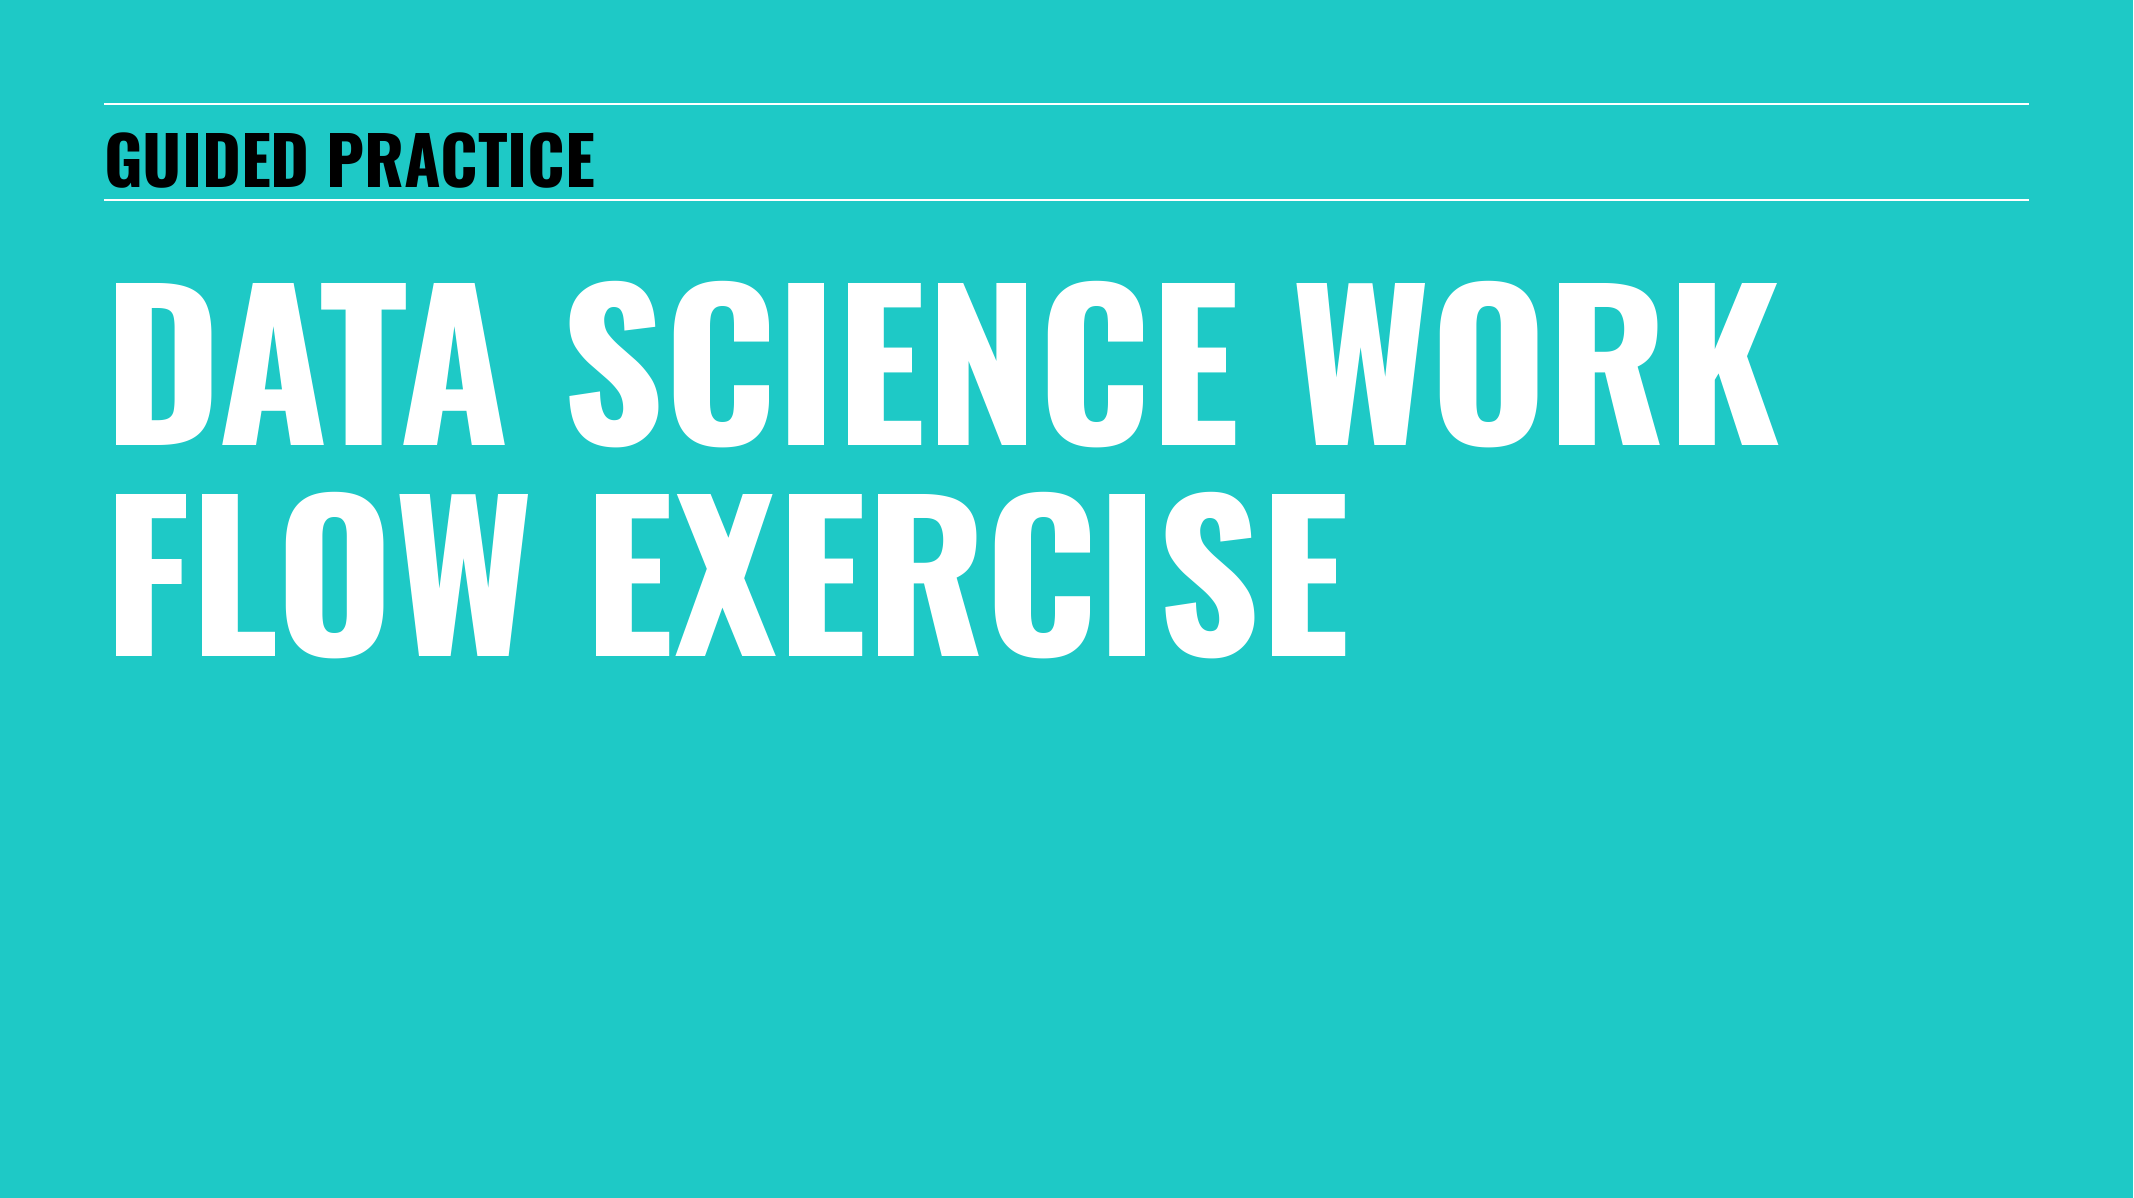

GUIDED PRACTICE

DATA SCIENCE WORK FLOW EXERCISE